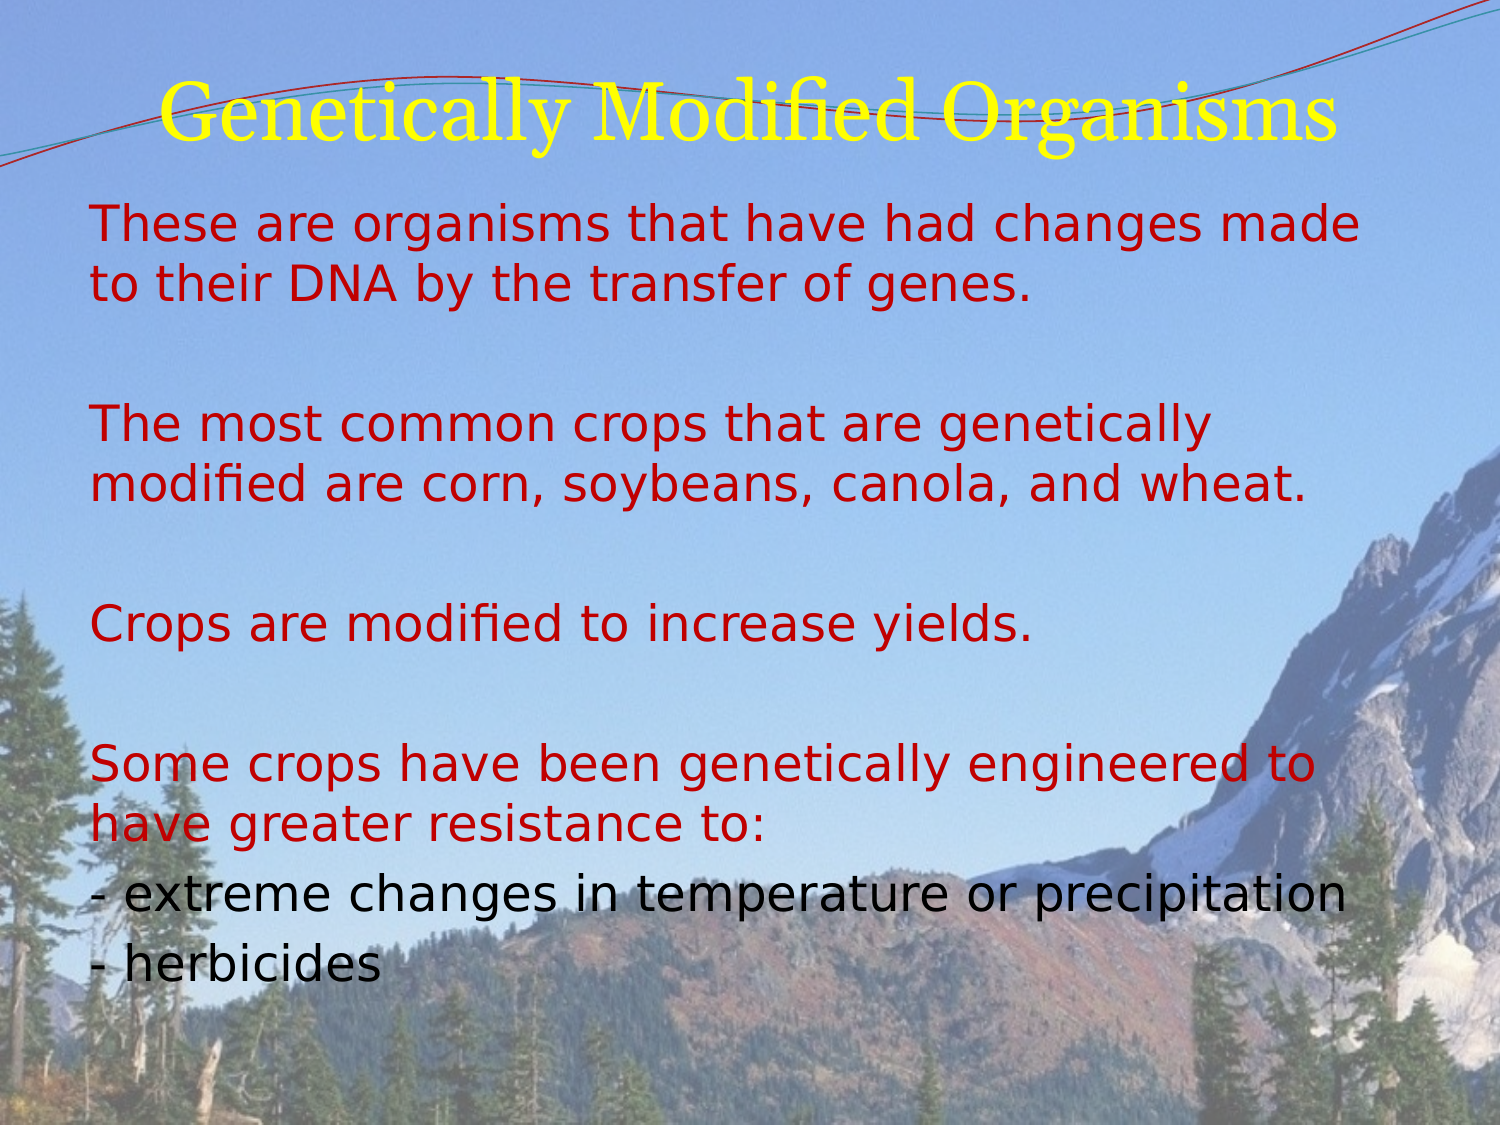

# Genetically Modified Organisms
These are organisms that have had changes made to their DNA by the transfer of genes.

The most common crops that are genetically modified are corn, soybeans, canola, and wheat.

Crops are modified to increase yields.

Some crops have been genetically engineered to have greater resistance to:
- extreme changes in temperature or precipitation
- herbicides